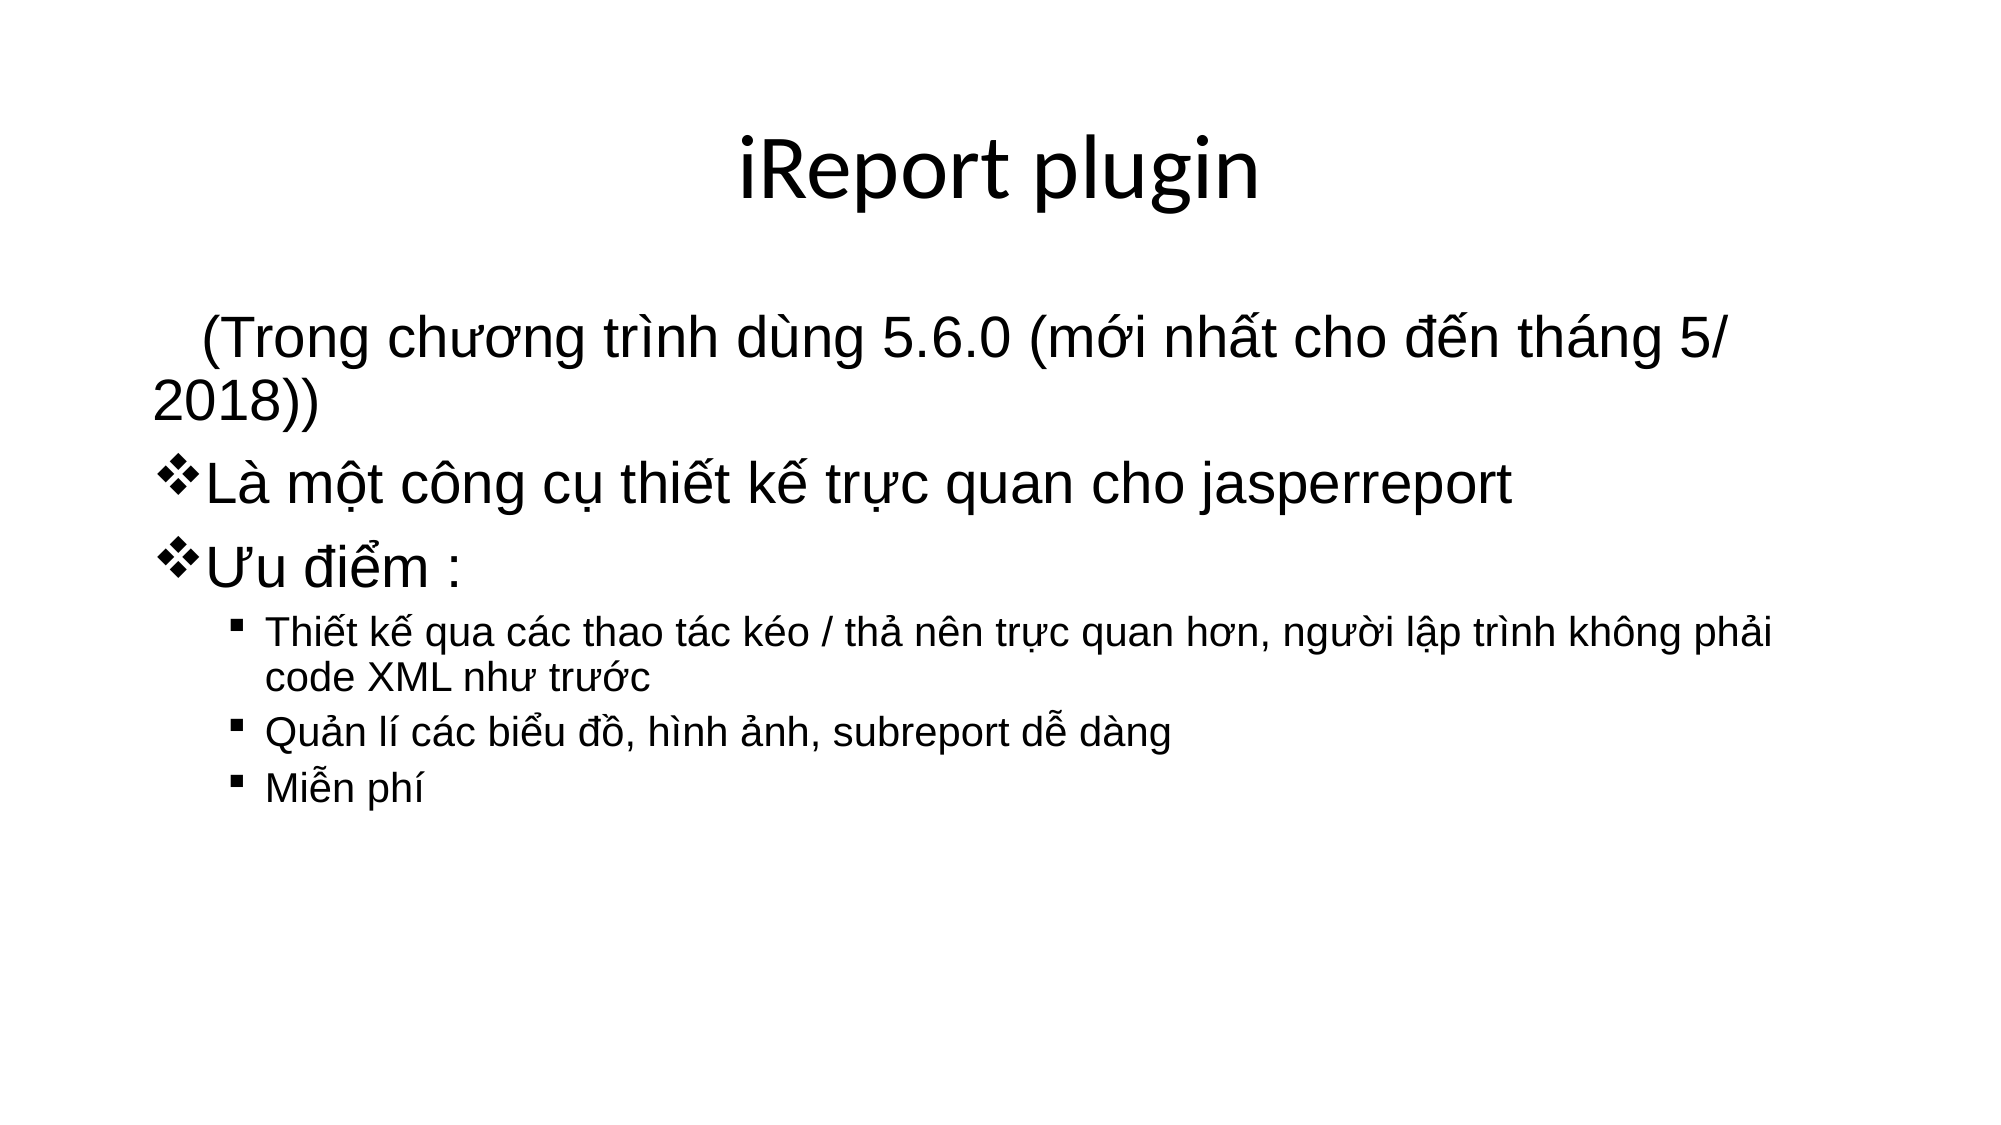

# iReport plugin
   (Trong chương trình dùng 5.6.0 (mới nhất cho đến tháng 5/ 2018))
Là một công cụ thiết kế trực quan cho jasperreport
Ưu điểm :
Thiết kế qua các thao tác kéo / thả nên trực quan hơn, người lập trình không phải code XML như trước
Quản lí các biểu đồ, hình ảnh, subreport dễ dàng
Miễn phí